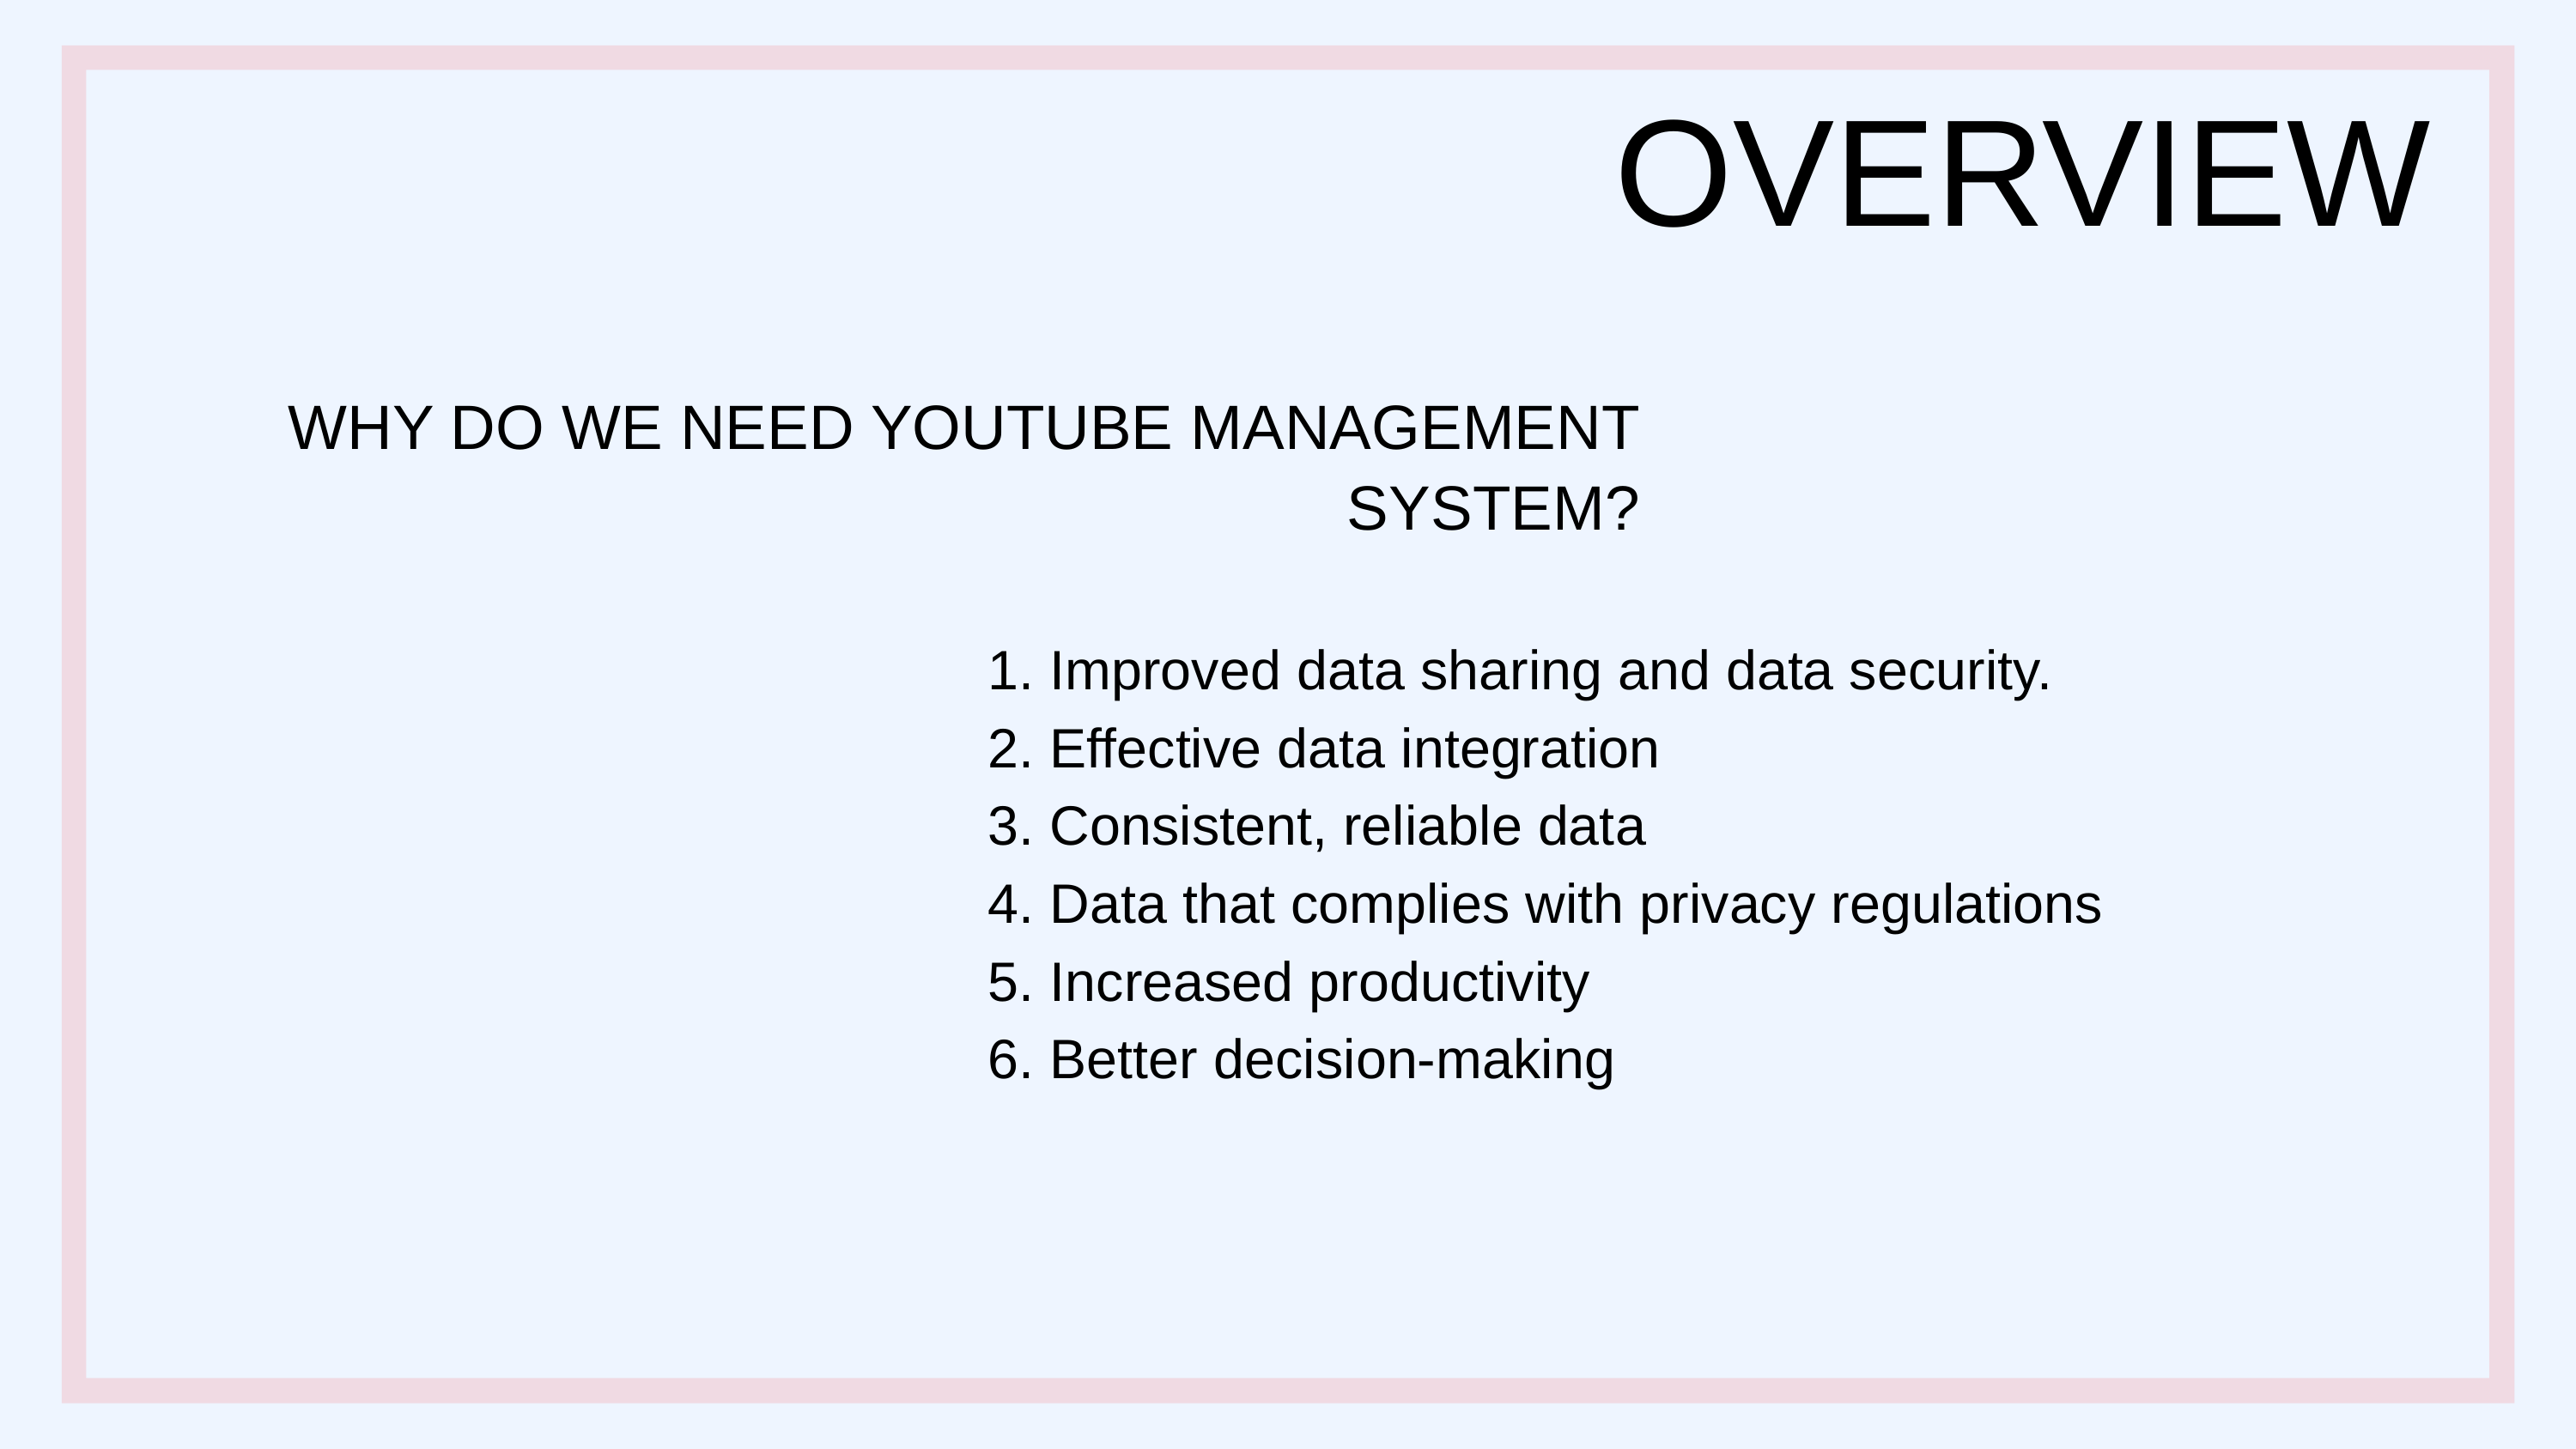

OVERVIEW
WHY DO WE NEED YOUTUBE MANAGEMENT SYSTEM?
1. Improved data sharing and data security.
2. Effective data integration
3. Consistent, reliable data
4. Data that complies with privacy regulations
5. Increased productivity
6. Better decision-making